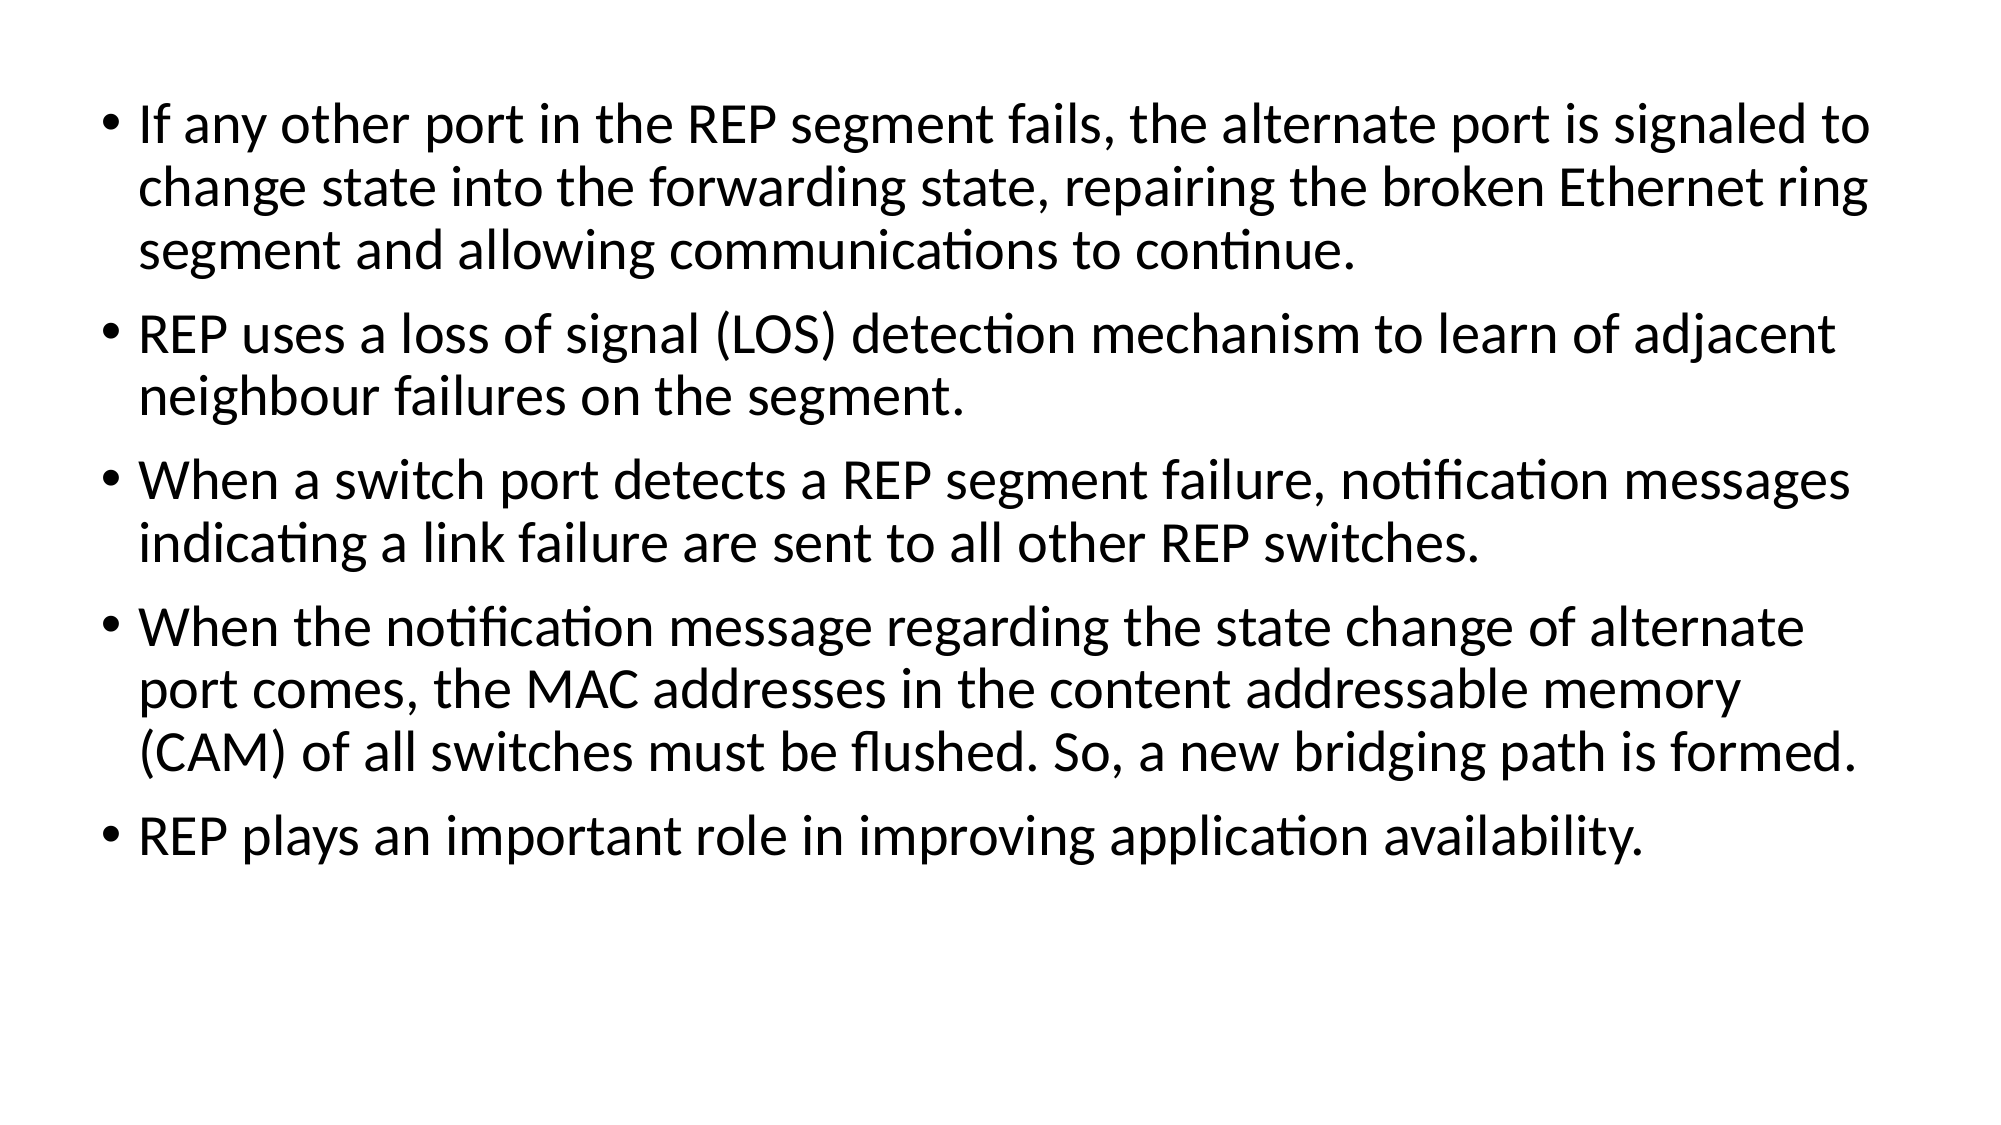

If any other port in the REP segment fails, the alternate port is signaled to change state into the forwarding state, repairing the broken Ethernet ring segment and allowing communications to continue.
REP uses a loss of signal (LOS) detection mechanism to learn of adjacent neighbour failures on the segment.
When a switch port detects a REP segment failure, notification messages indicating a link failure are sent to all other REP switches.
When the notification message regarding the state change of alternate port comes, the MAC addresses in the content addressable memory (CAM) of all switches must be flushed. So, a new bridging path is formed.
REP plays an important role in improving application availability.